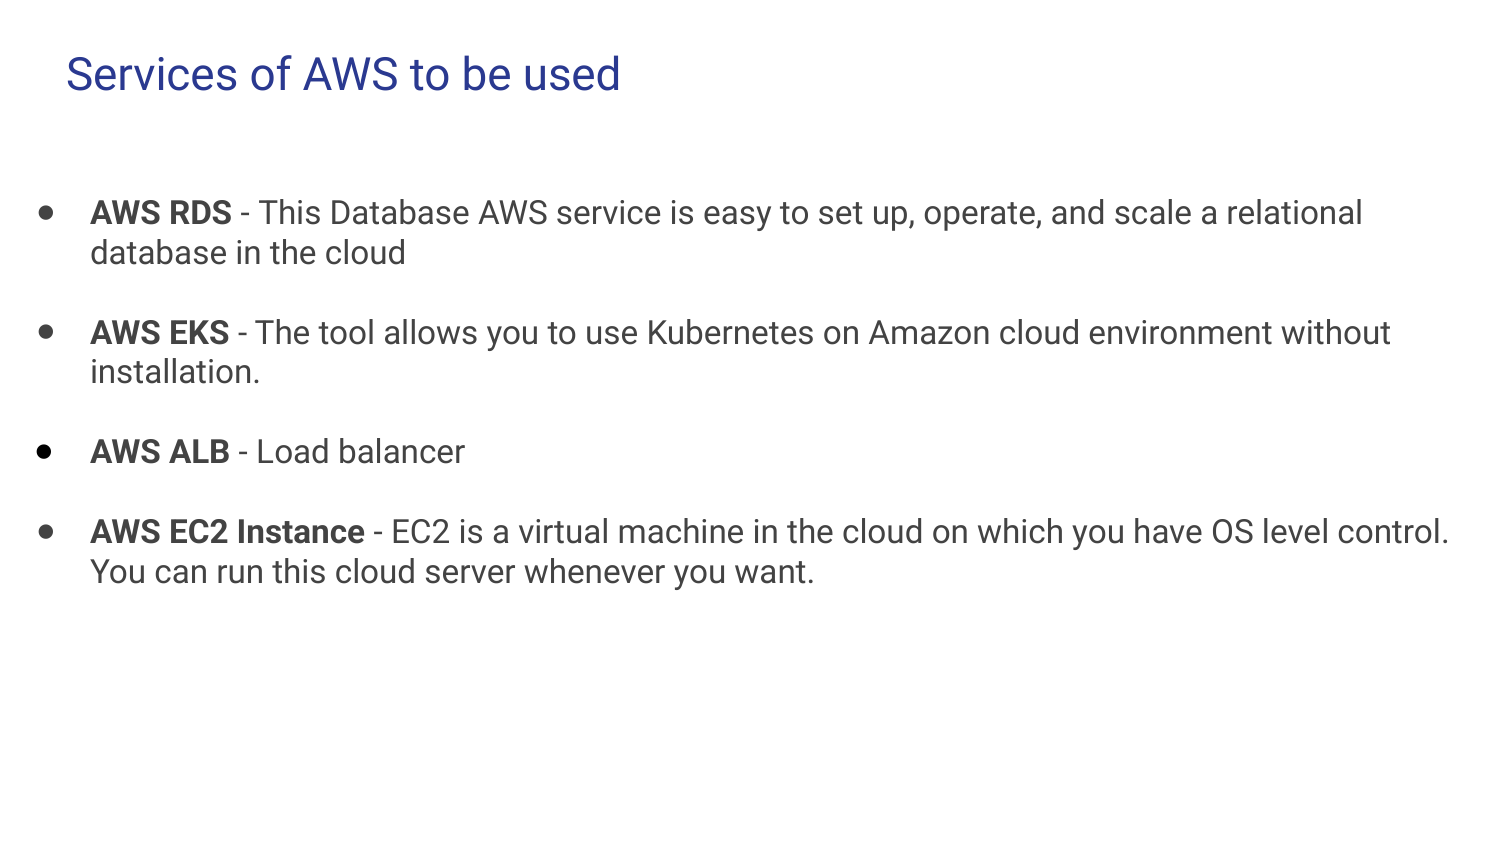

# Services of AWS to be used

AWS RDS - This Database AWS service is easy to set up, operate, and scale a relational database in the cloud

AWS EKS - The tool allows you to use Kubernetes on Amazon cloud environment without installation.

AWS ALB - Load balancer

AWS EC2 Instance - EC2 is a virtual machine in the cloud on which you have OS level control. You can run this cloud server whenever you want.